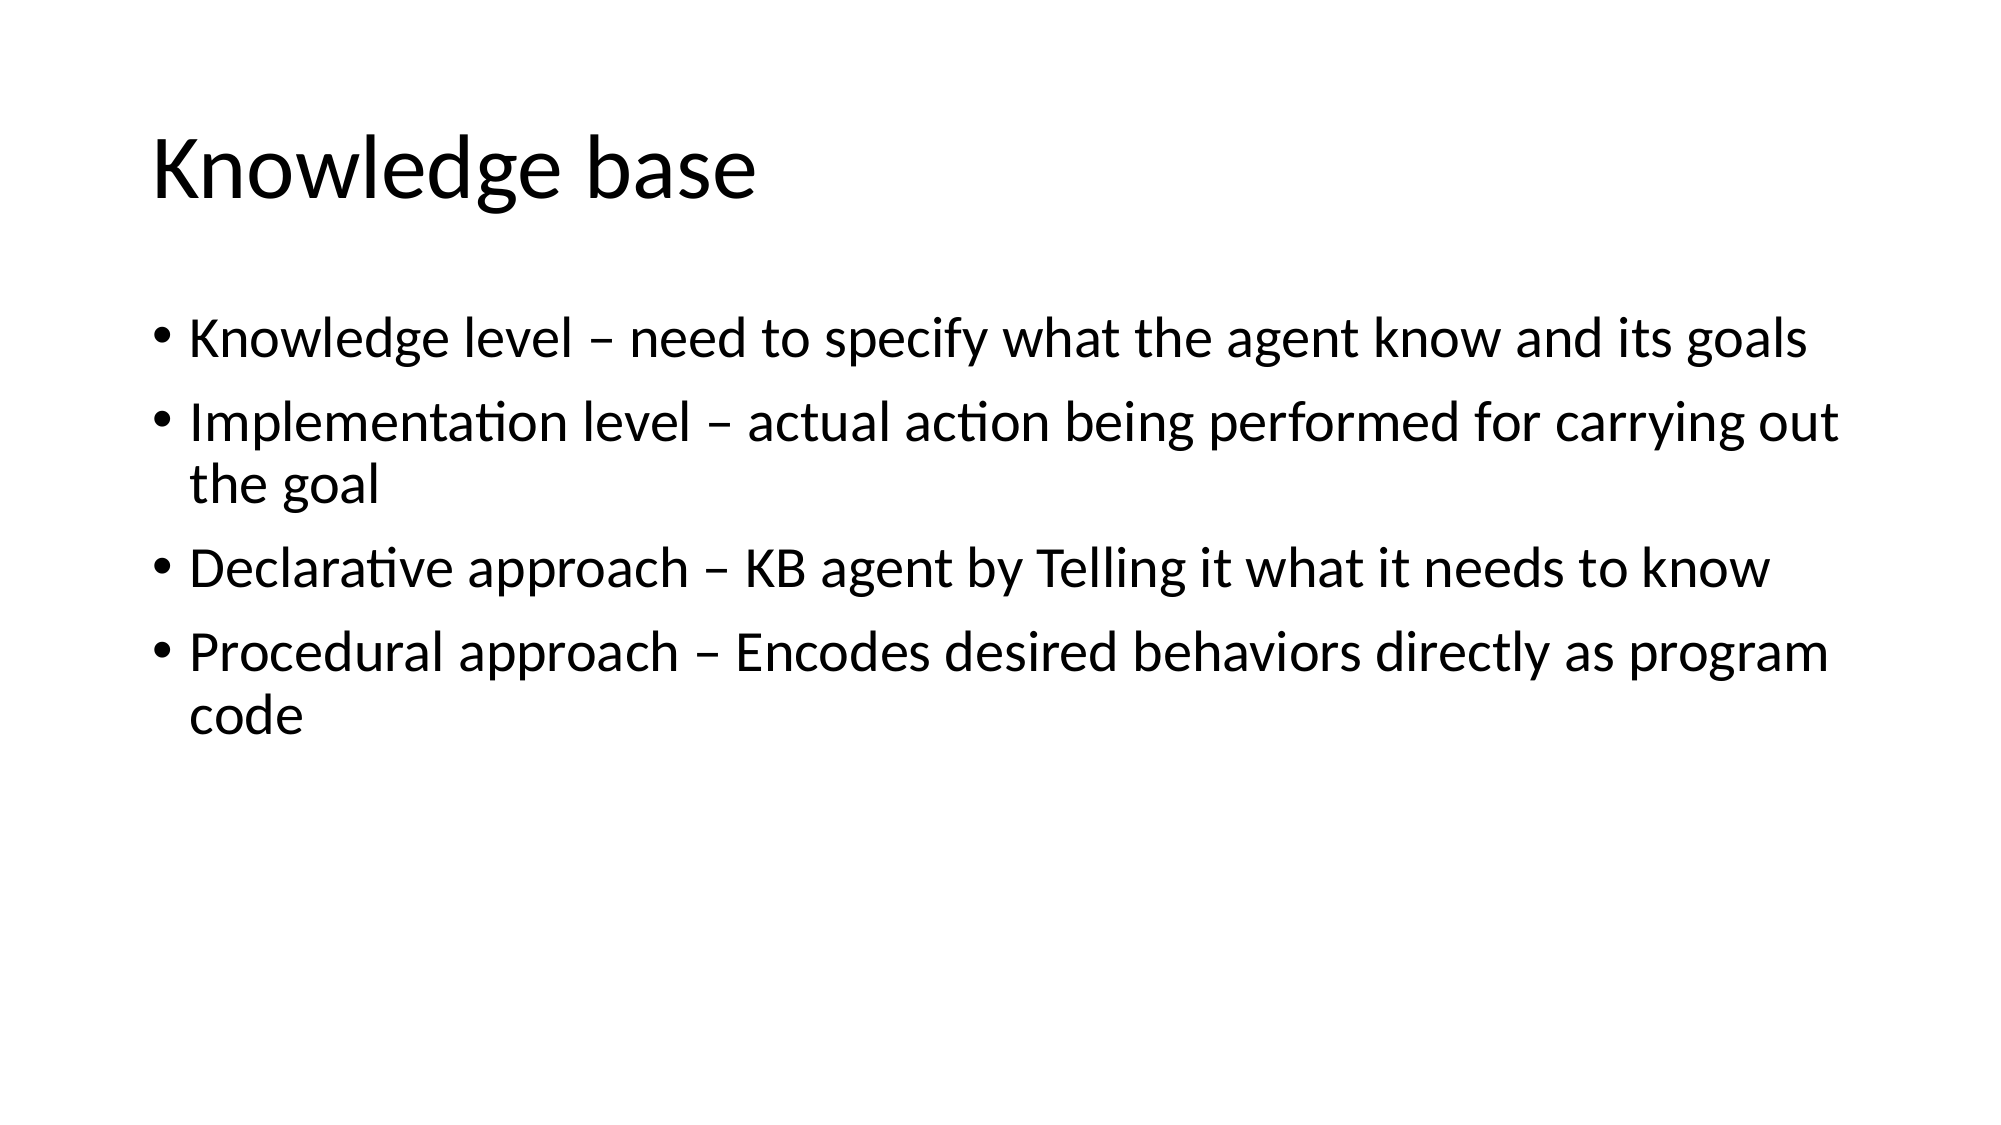

# Knowledge base
Knowledge level – need to specify what the agent know and its goals
Implementation level – actual action being performed for carrying out the goal
Declarative approach – KB agent by Telling it what it needs to know
Procedural approach – Encodes desired behaviors directly as program code